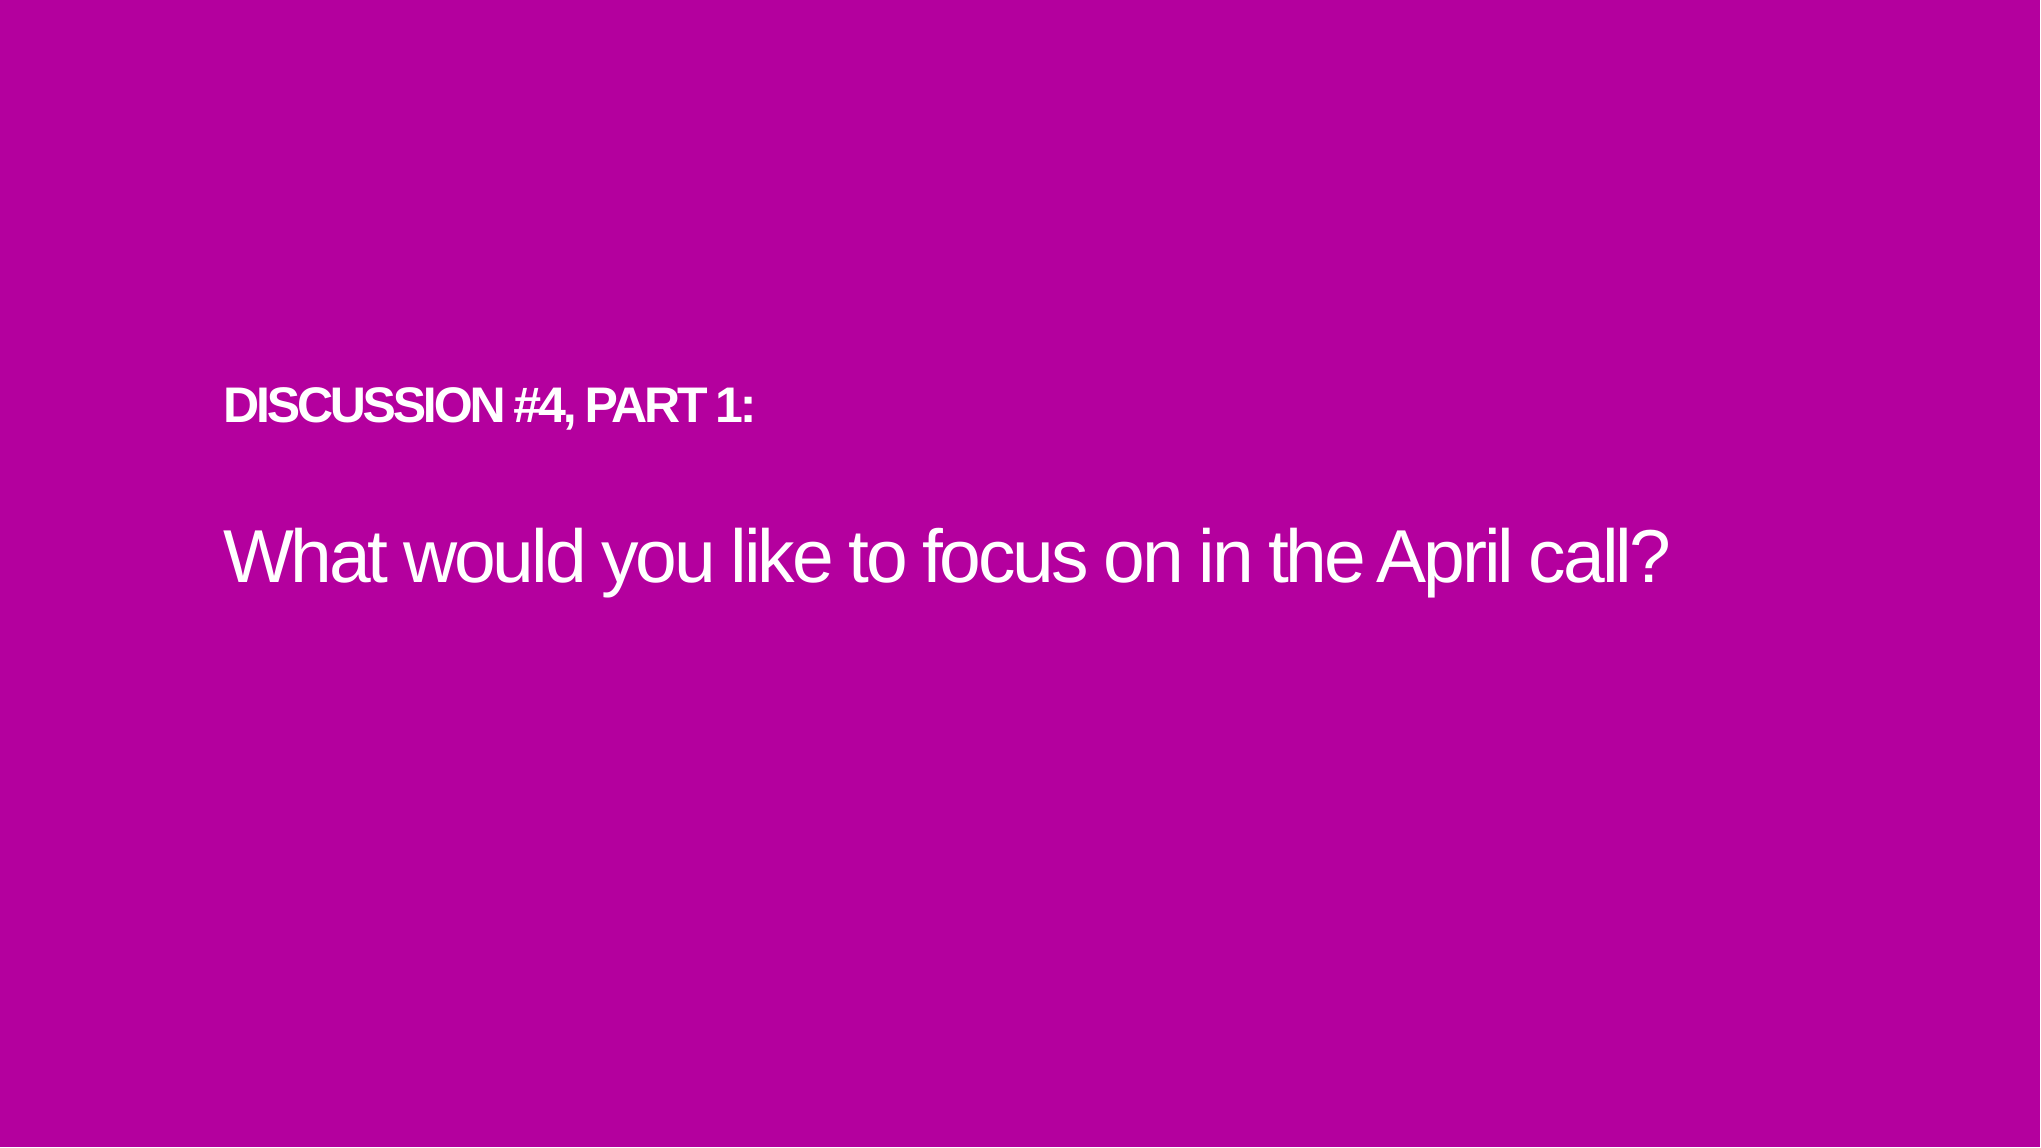

# DISCUSSION #4, PART 1:
What would you like to focus on in the April call?